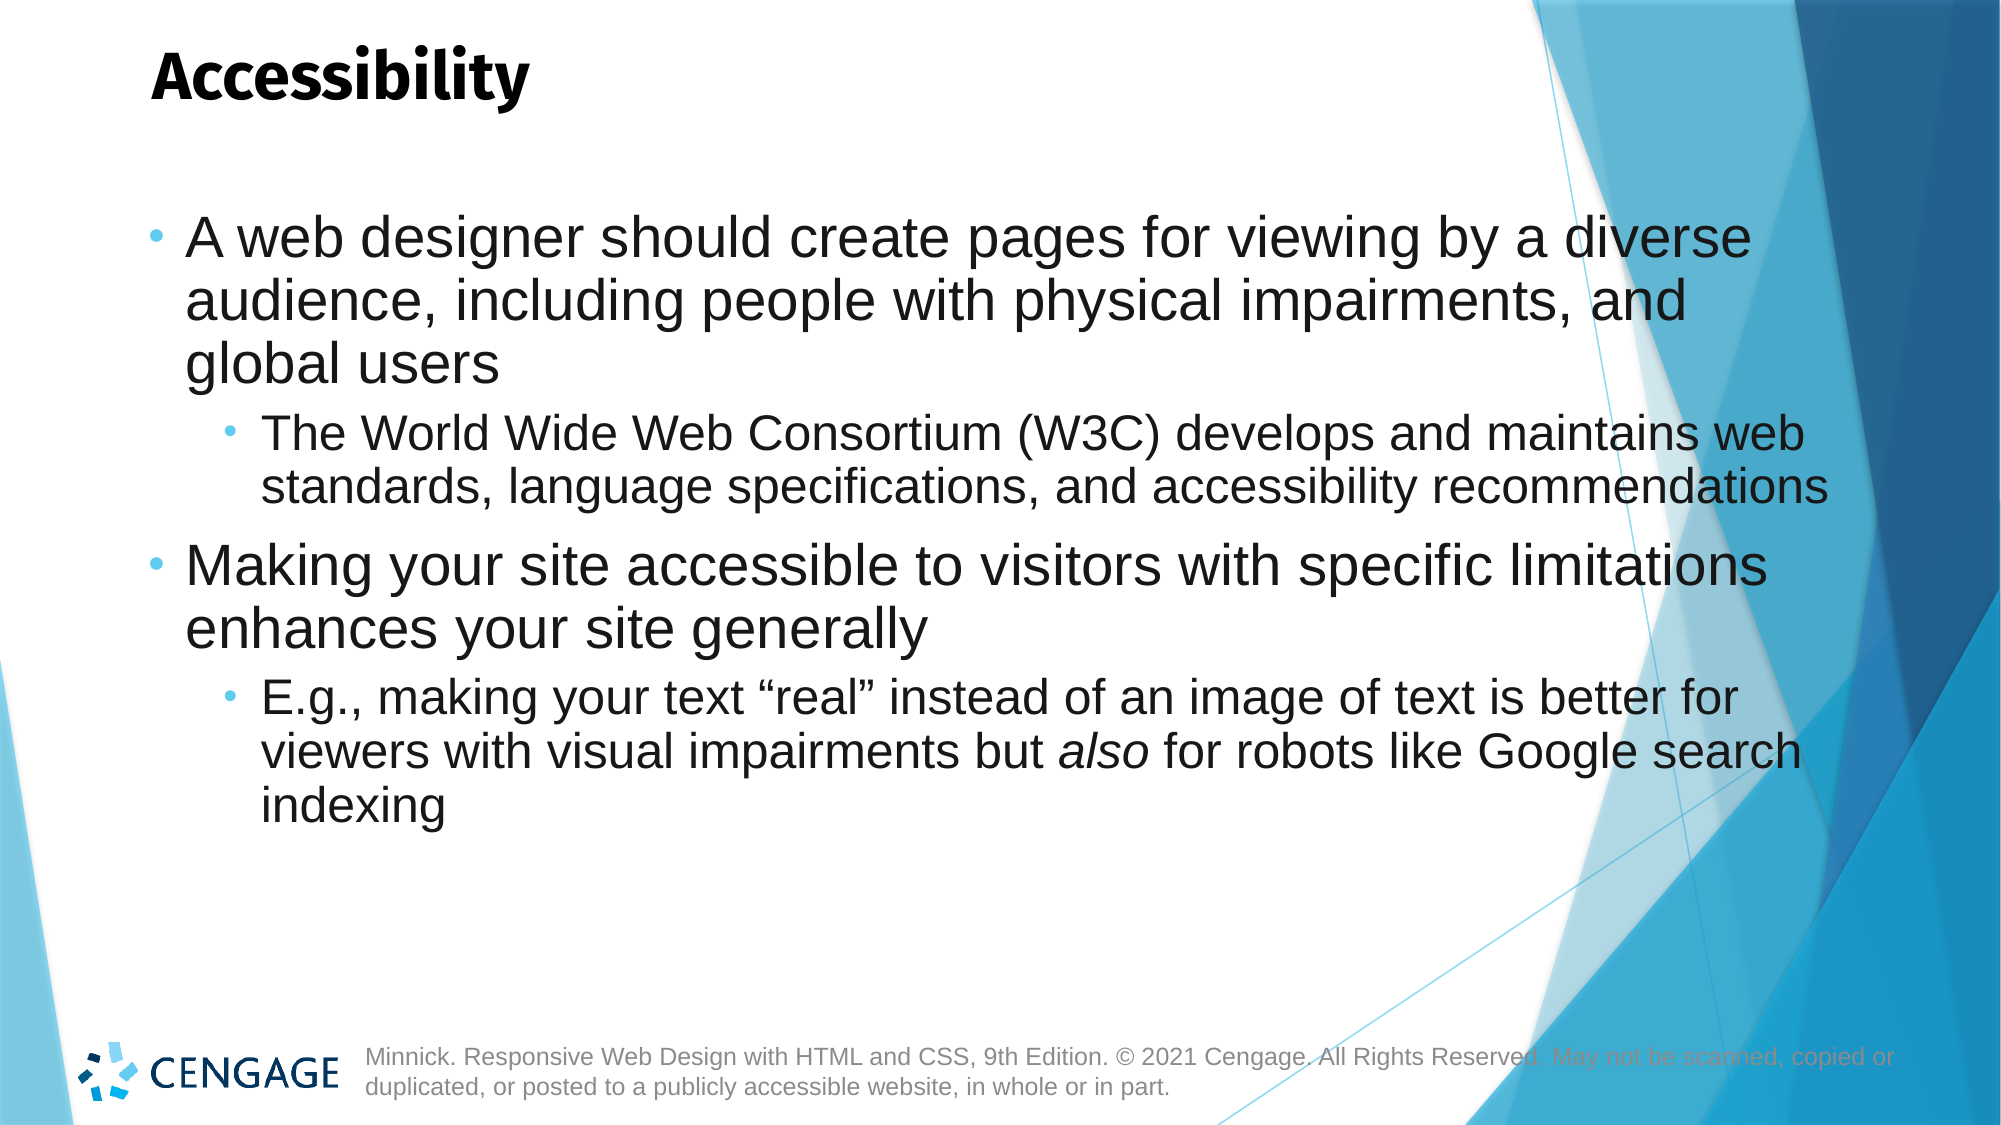

# Accessibility
A web designer should create pages for viewing by a diverse audience, including people with physical impairments, and global users
The World Wide Web Consortium (W3C) develops and maintains web standards, language specifications, and accessibility recommendations
Making your site accessible to visitors with specific limitations enhances your site generally
E.g., making your text “real” instead of an image of text is better for viewers with visual impairments but also for robots like Google search indexing
Minnick. Responsive Web Design with HTML and CSS, 9th Edition. © 2021 Cengage. All Rights Reserved. May not be scanned, copied or duplicated, or posted to a publicly accessible website, in whole or in part.